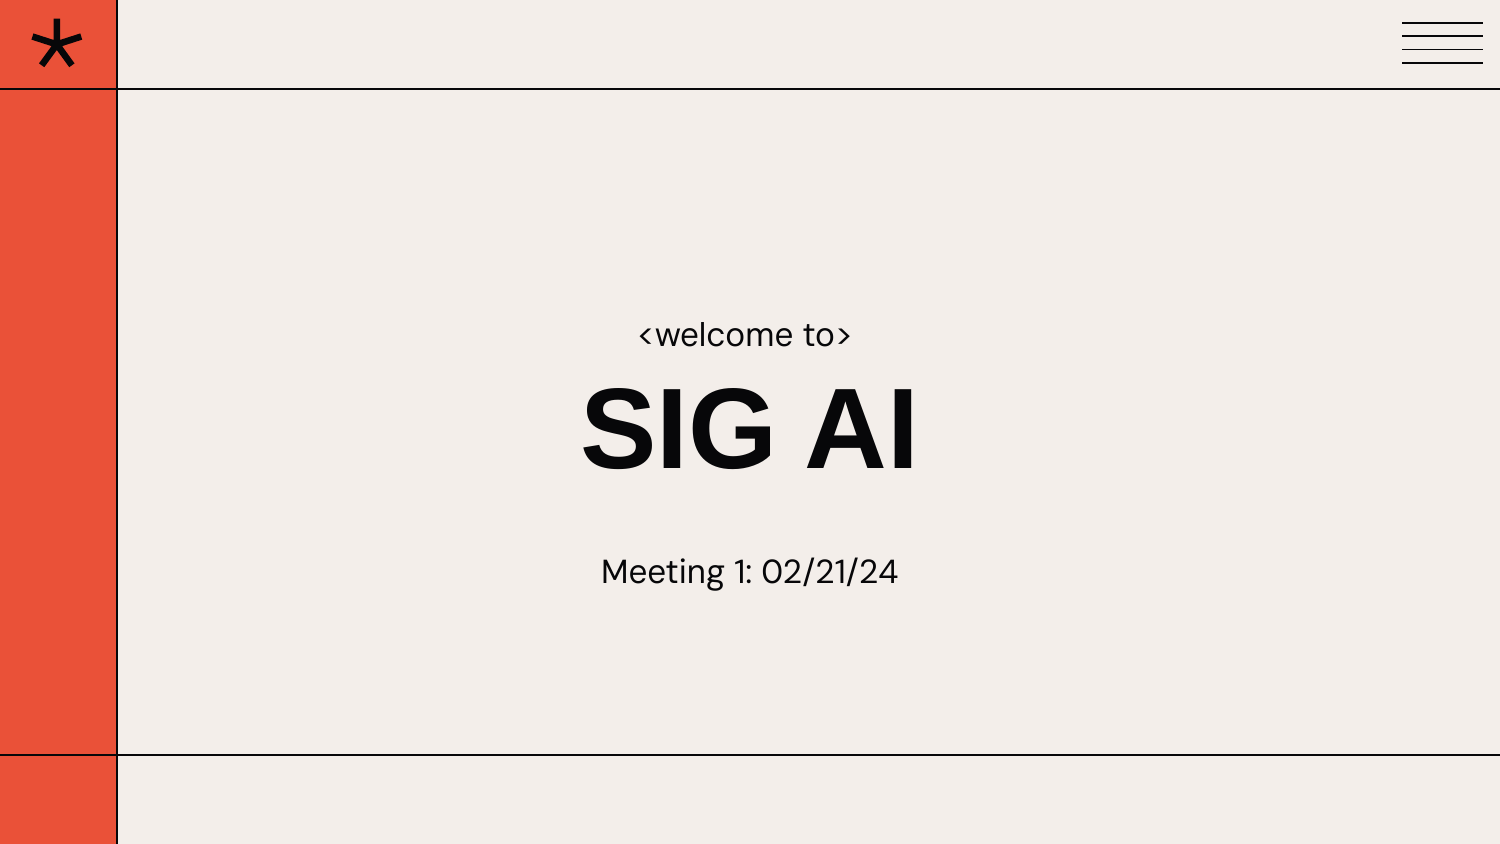

# SIG AI
<welcome to>
Meeting 1: 02/21/24